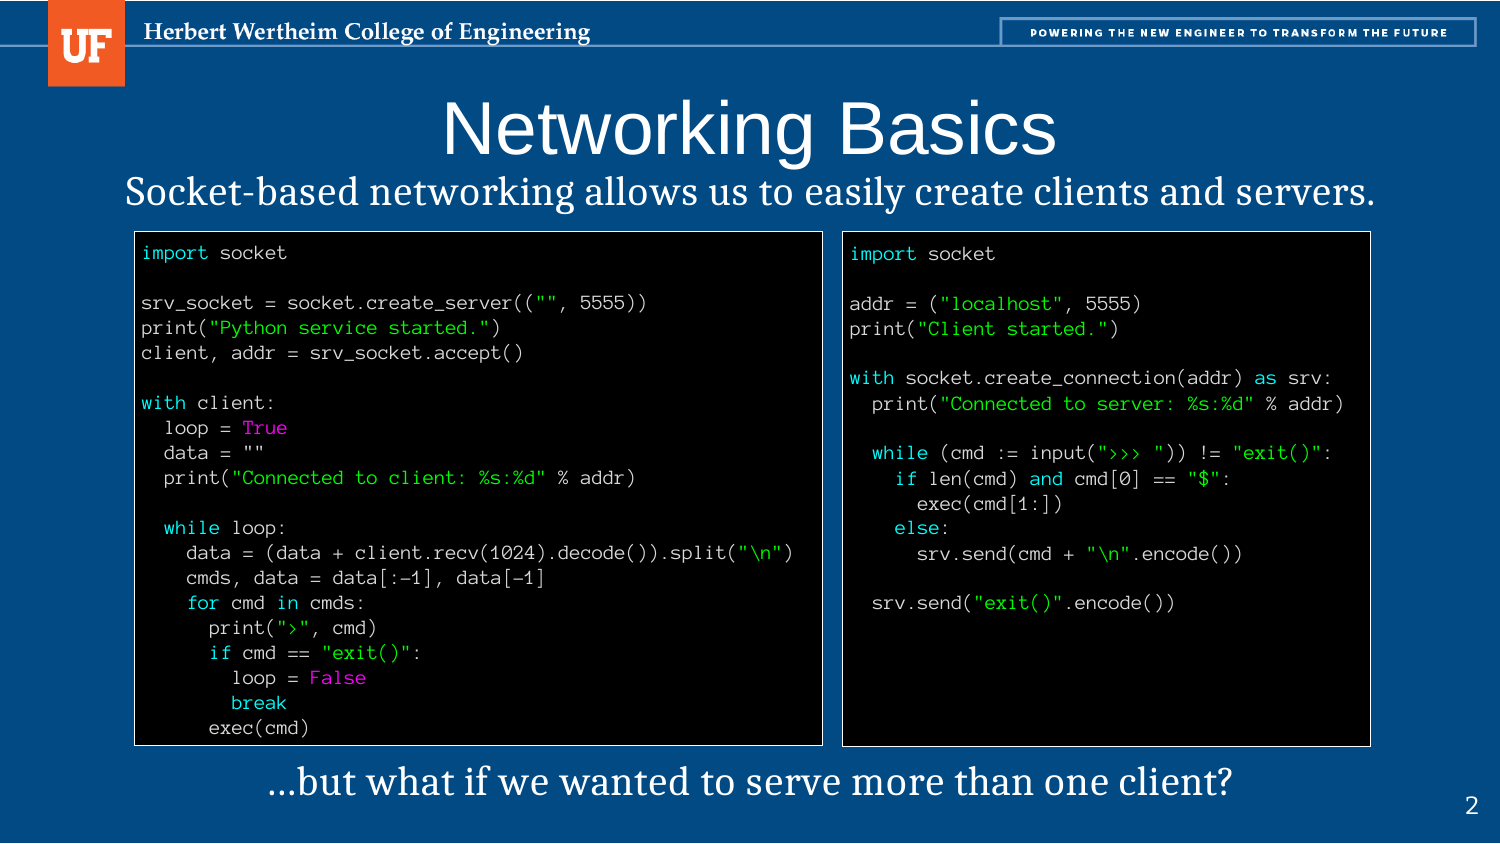

# Networking Basics
Socket-based networking allows us to easily create clients and servers.
import socket

srv_socket = socket.create_server(("", 5555))
print("Python service started.")
client, addr = srv_socket.accept()

with client:
  loop = True
  data = ""
  print("Connected to client: %s:%d" % addr)

  while loop:
    data = (data + client.recv(1024).decode()).split("\n")
    cmds, data = data[:-1], data[-1]
    for cmd in cmds:
      print(">", cmd)
      if cmd == "exit()":
        loop = False
        break
      exec(cmd)
import socket

addr = ("localhost", 5555)
print("Client started.")

with socket.create_connection(addr) as srv:
  print("Connected to server: %s:%d" % addr)

  while (cmd := input(">>> ")) != "exit()":
    if len(cmd) and cmd[0] == "$":
      exec(cmd[1:])
    else:
      srv.send(cmd + "\n".encode())

  srv.send("exit()".encode())

…but what if we wanted to serve more than one client?
2